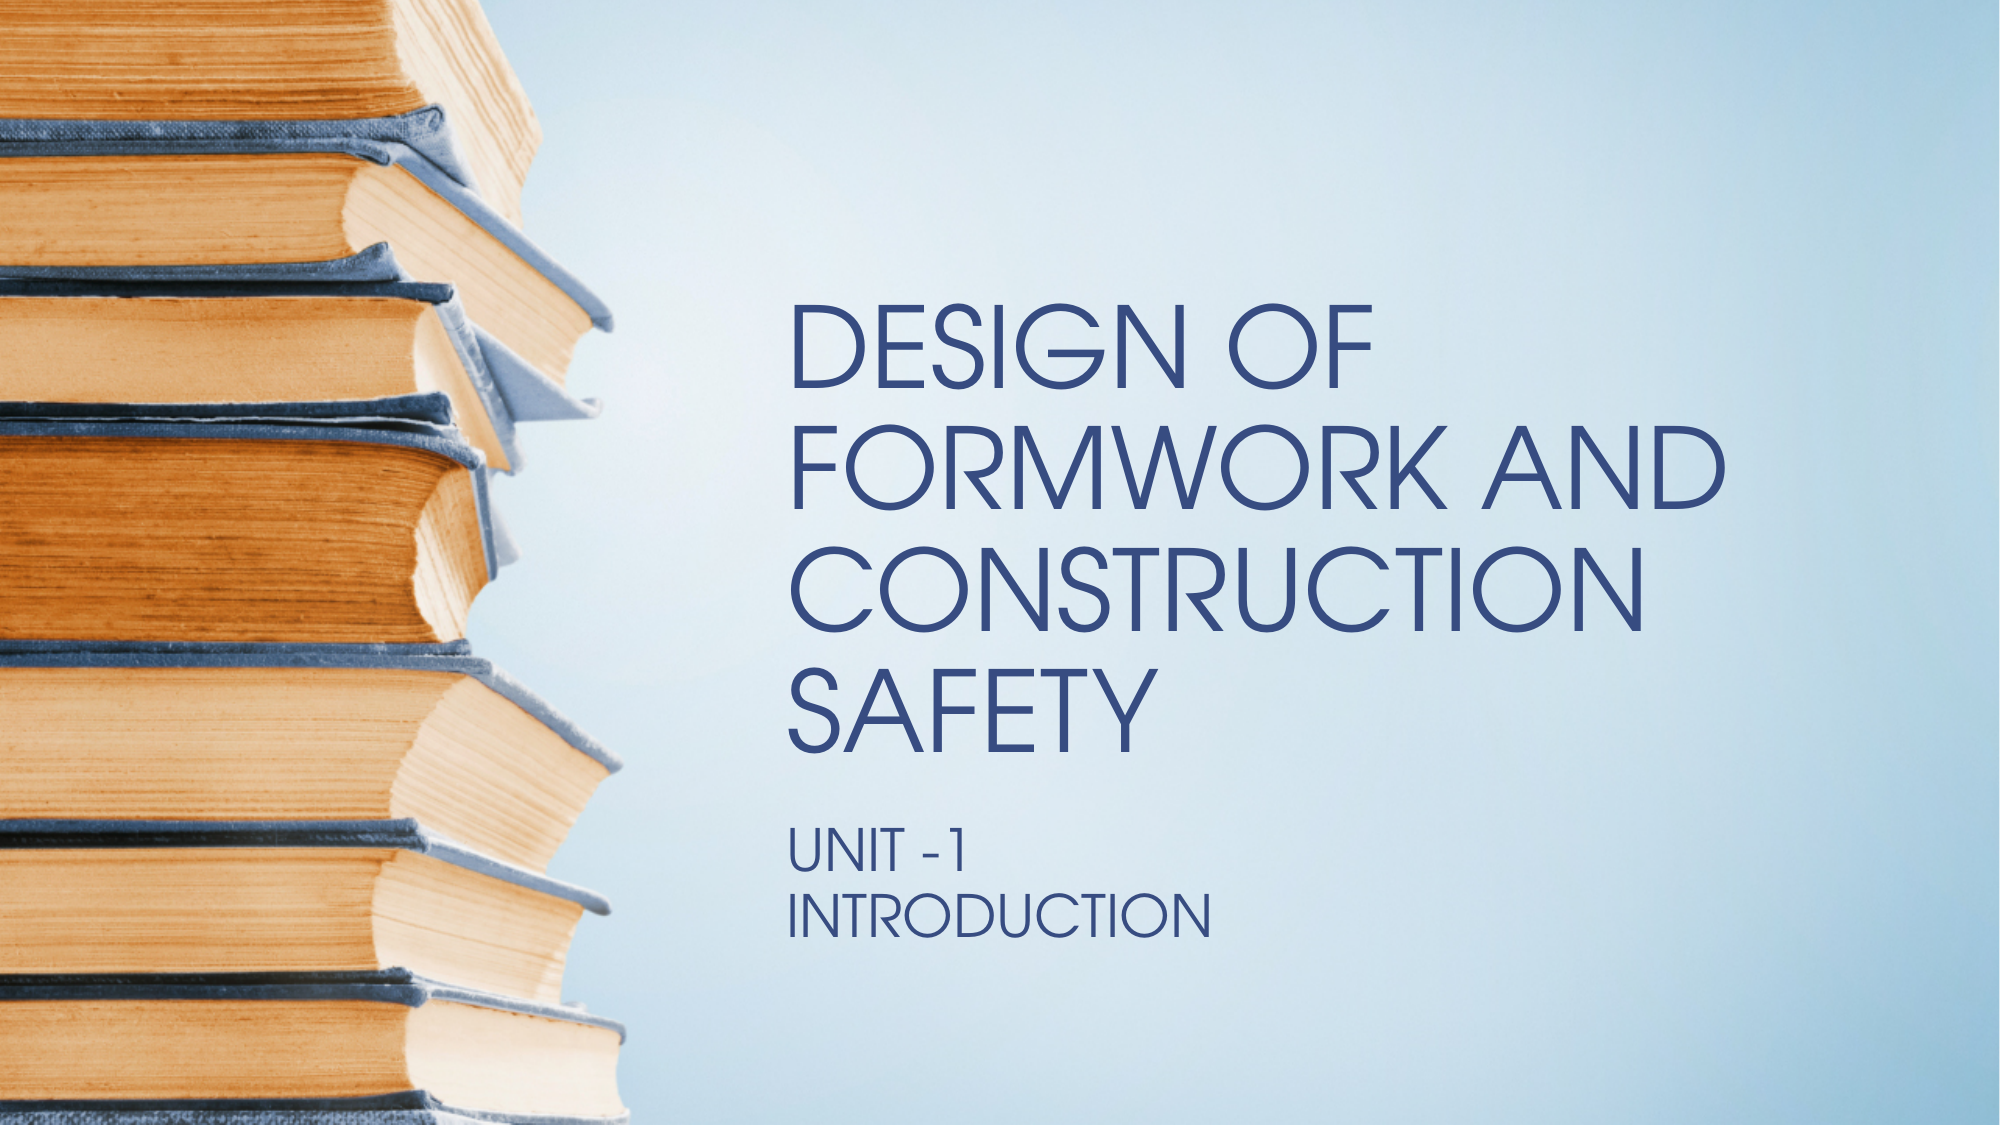

# DESIGN OF FORMWORK AND CONSTRUCTION SAFETY
UNIT -1
INTRODUCTION